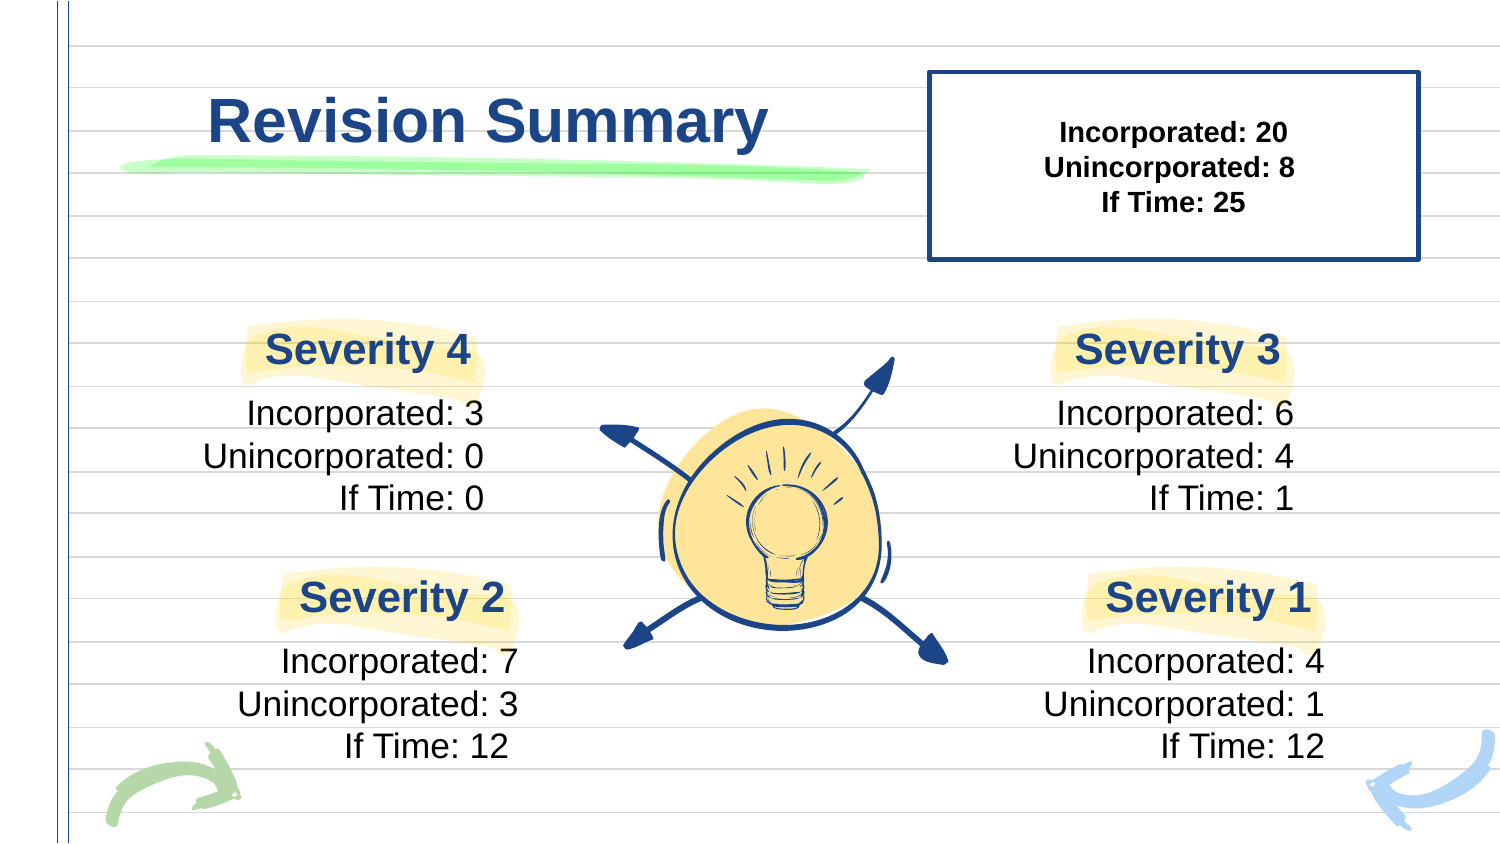

Incorporated: 20
Unincorporated: 8
If Time: 25
# Revision Summary

Severity 4
Severity 3

Incorporated: 3
Unincorporated: 0
If Time: 0
Incorporated: 6
Unincorporated: 4
If Time: 1

Severity 2
Severity 1

Incorporated: 7
Unincorporated: 3
If Time: 12
Incorporated: 4
Unincorporated: 1
If Time: 12